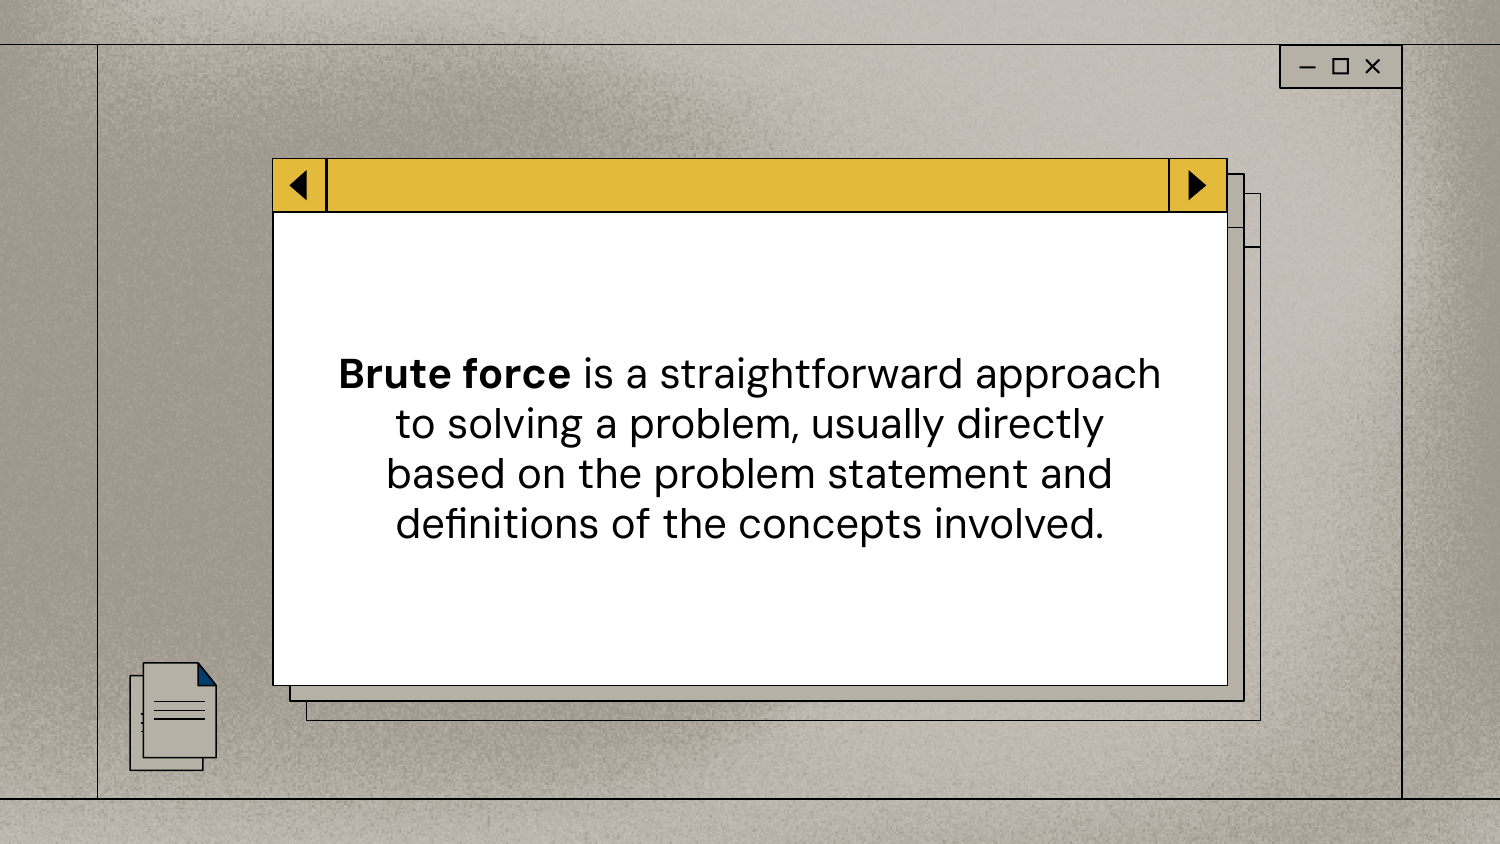

Brute force is a straightforward approach to solving a problem, usually directly based on the problem statement and definitions of the concepts involved.